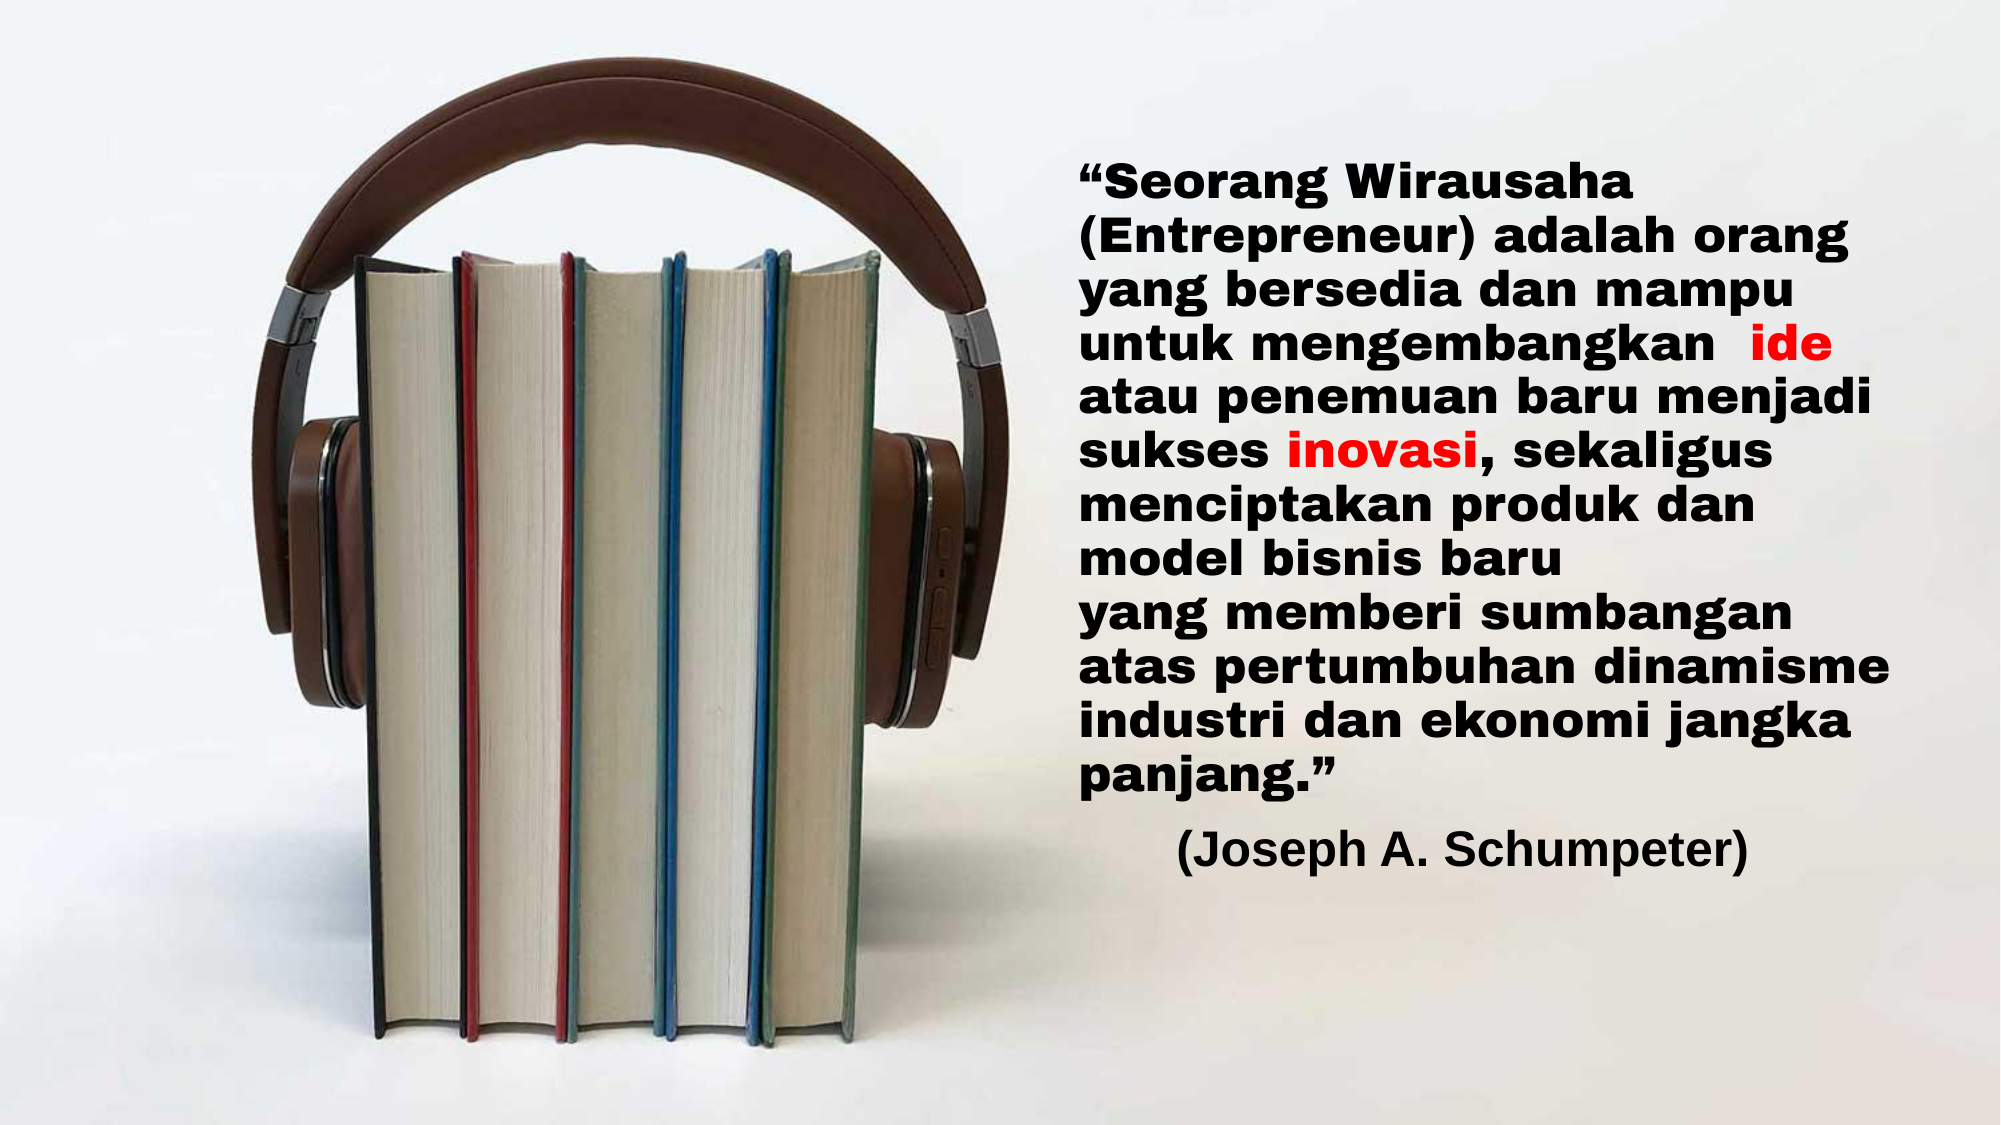

“Seorang Wirausaha (Entrepreneur) adalah orang yang bersedia dan mampu untuk mengembangkan  ide atau penemuan baru menjadi sukses inovasi, sekaligus menciptakan produk dan model bisnis baru yang memberi sumbangan atas pertumbuhan dinamisme industri dan ekonomi jangka panjang.”
       (Joseph A. Schumpeter)